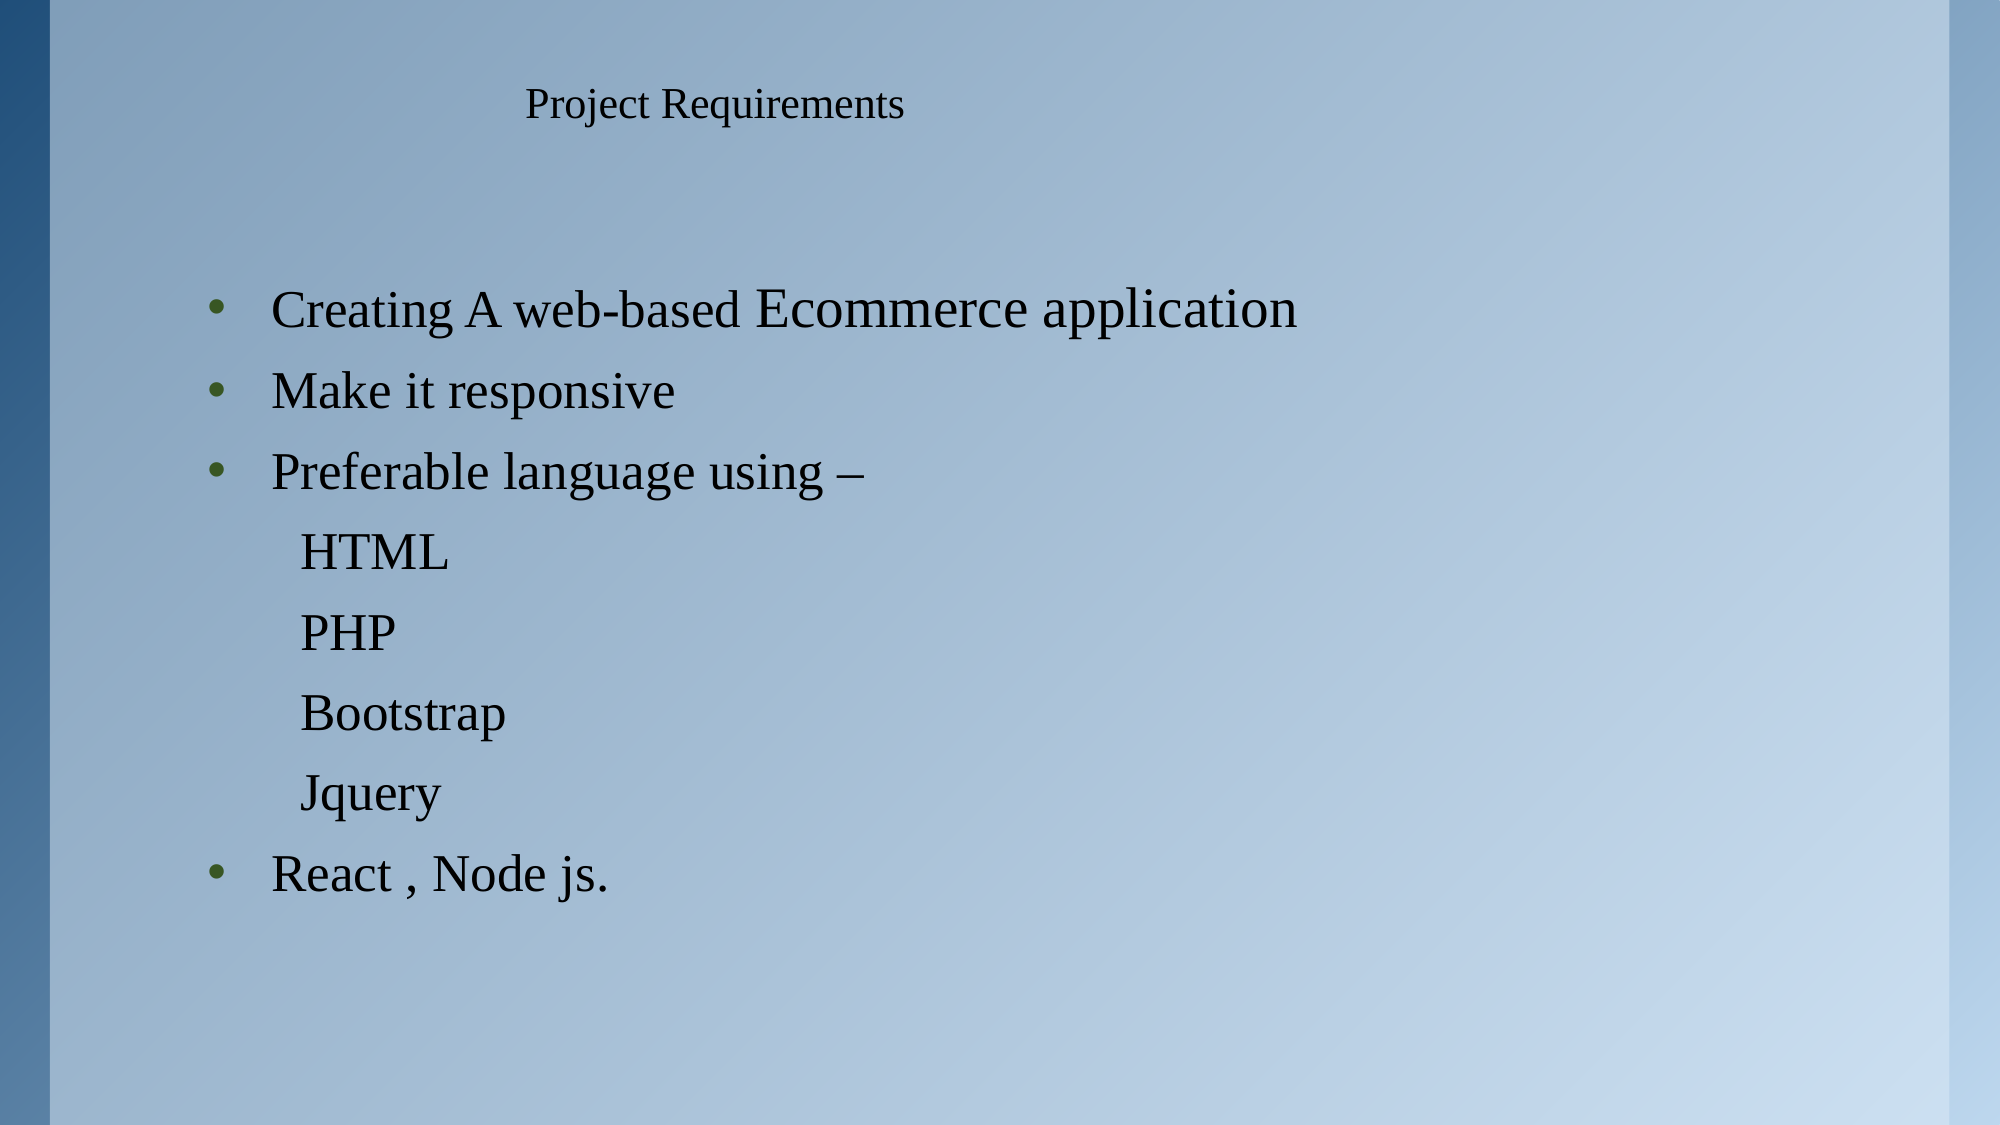

# Project Requirements

Creating A web-based Ecommerce application
Make it responsive
Preferable language using –
       HTML
       PHP
       Bootstrap
       Jquery
React , Node js.